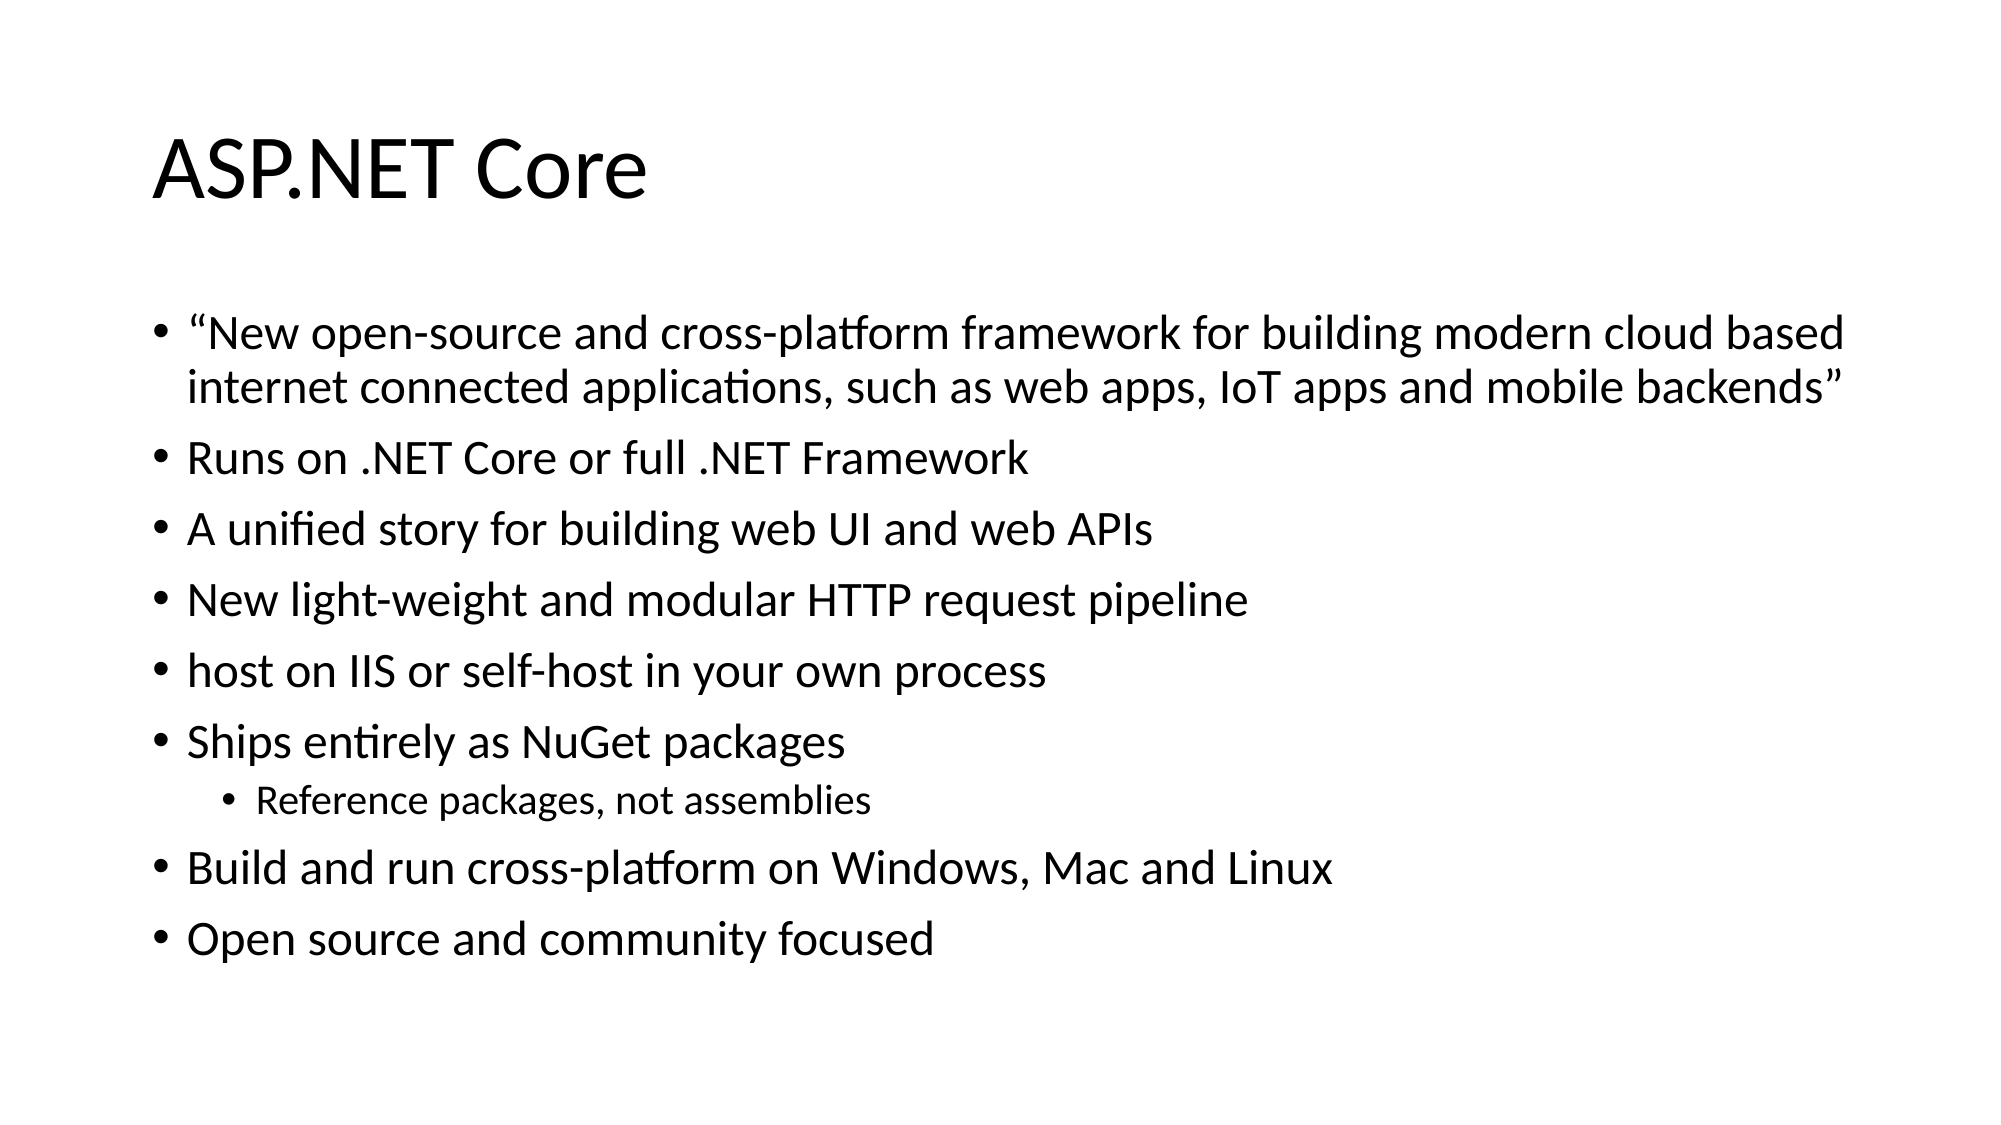

# ASP.NET Core
“New open-source and cross-platform framework for building modern cloud based internet connected applications, such as web apps, IoT apps and mobile backends”
Runs on .NET Core or full .NET Framework
A unified story for building web UI and web APIs
New light-weight and modular HTTP request pipeline
host on IIS or self-host in your own process
Ships entirely as NuGet packages
Reference packages, not assemblies
Build and run cross-platform on Windows, Mac and Linux
Open source and community focused